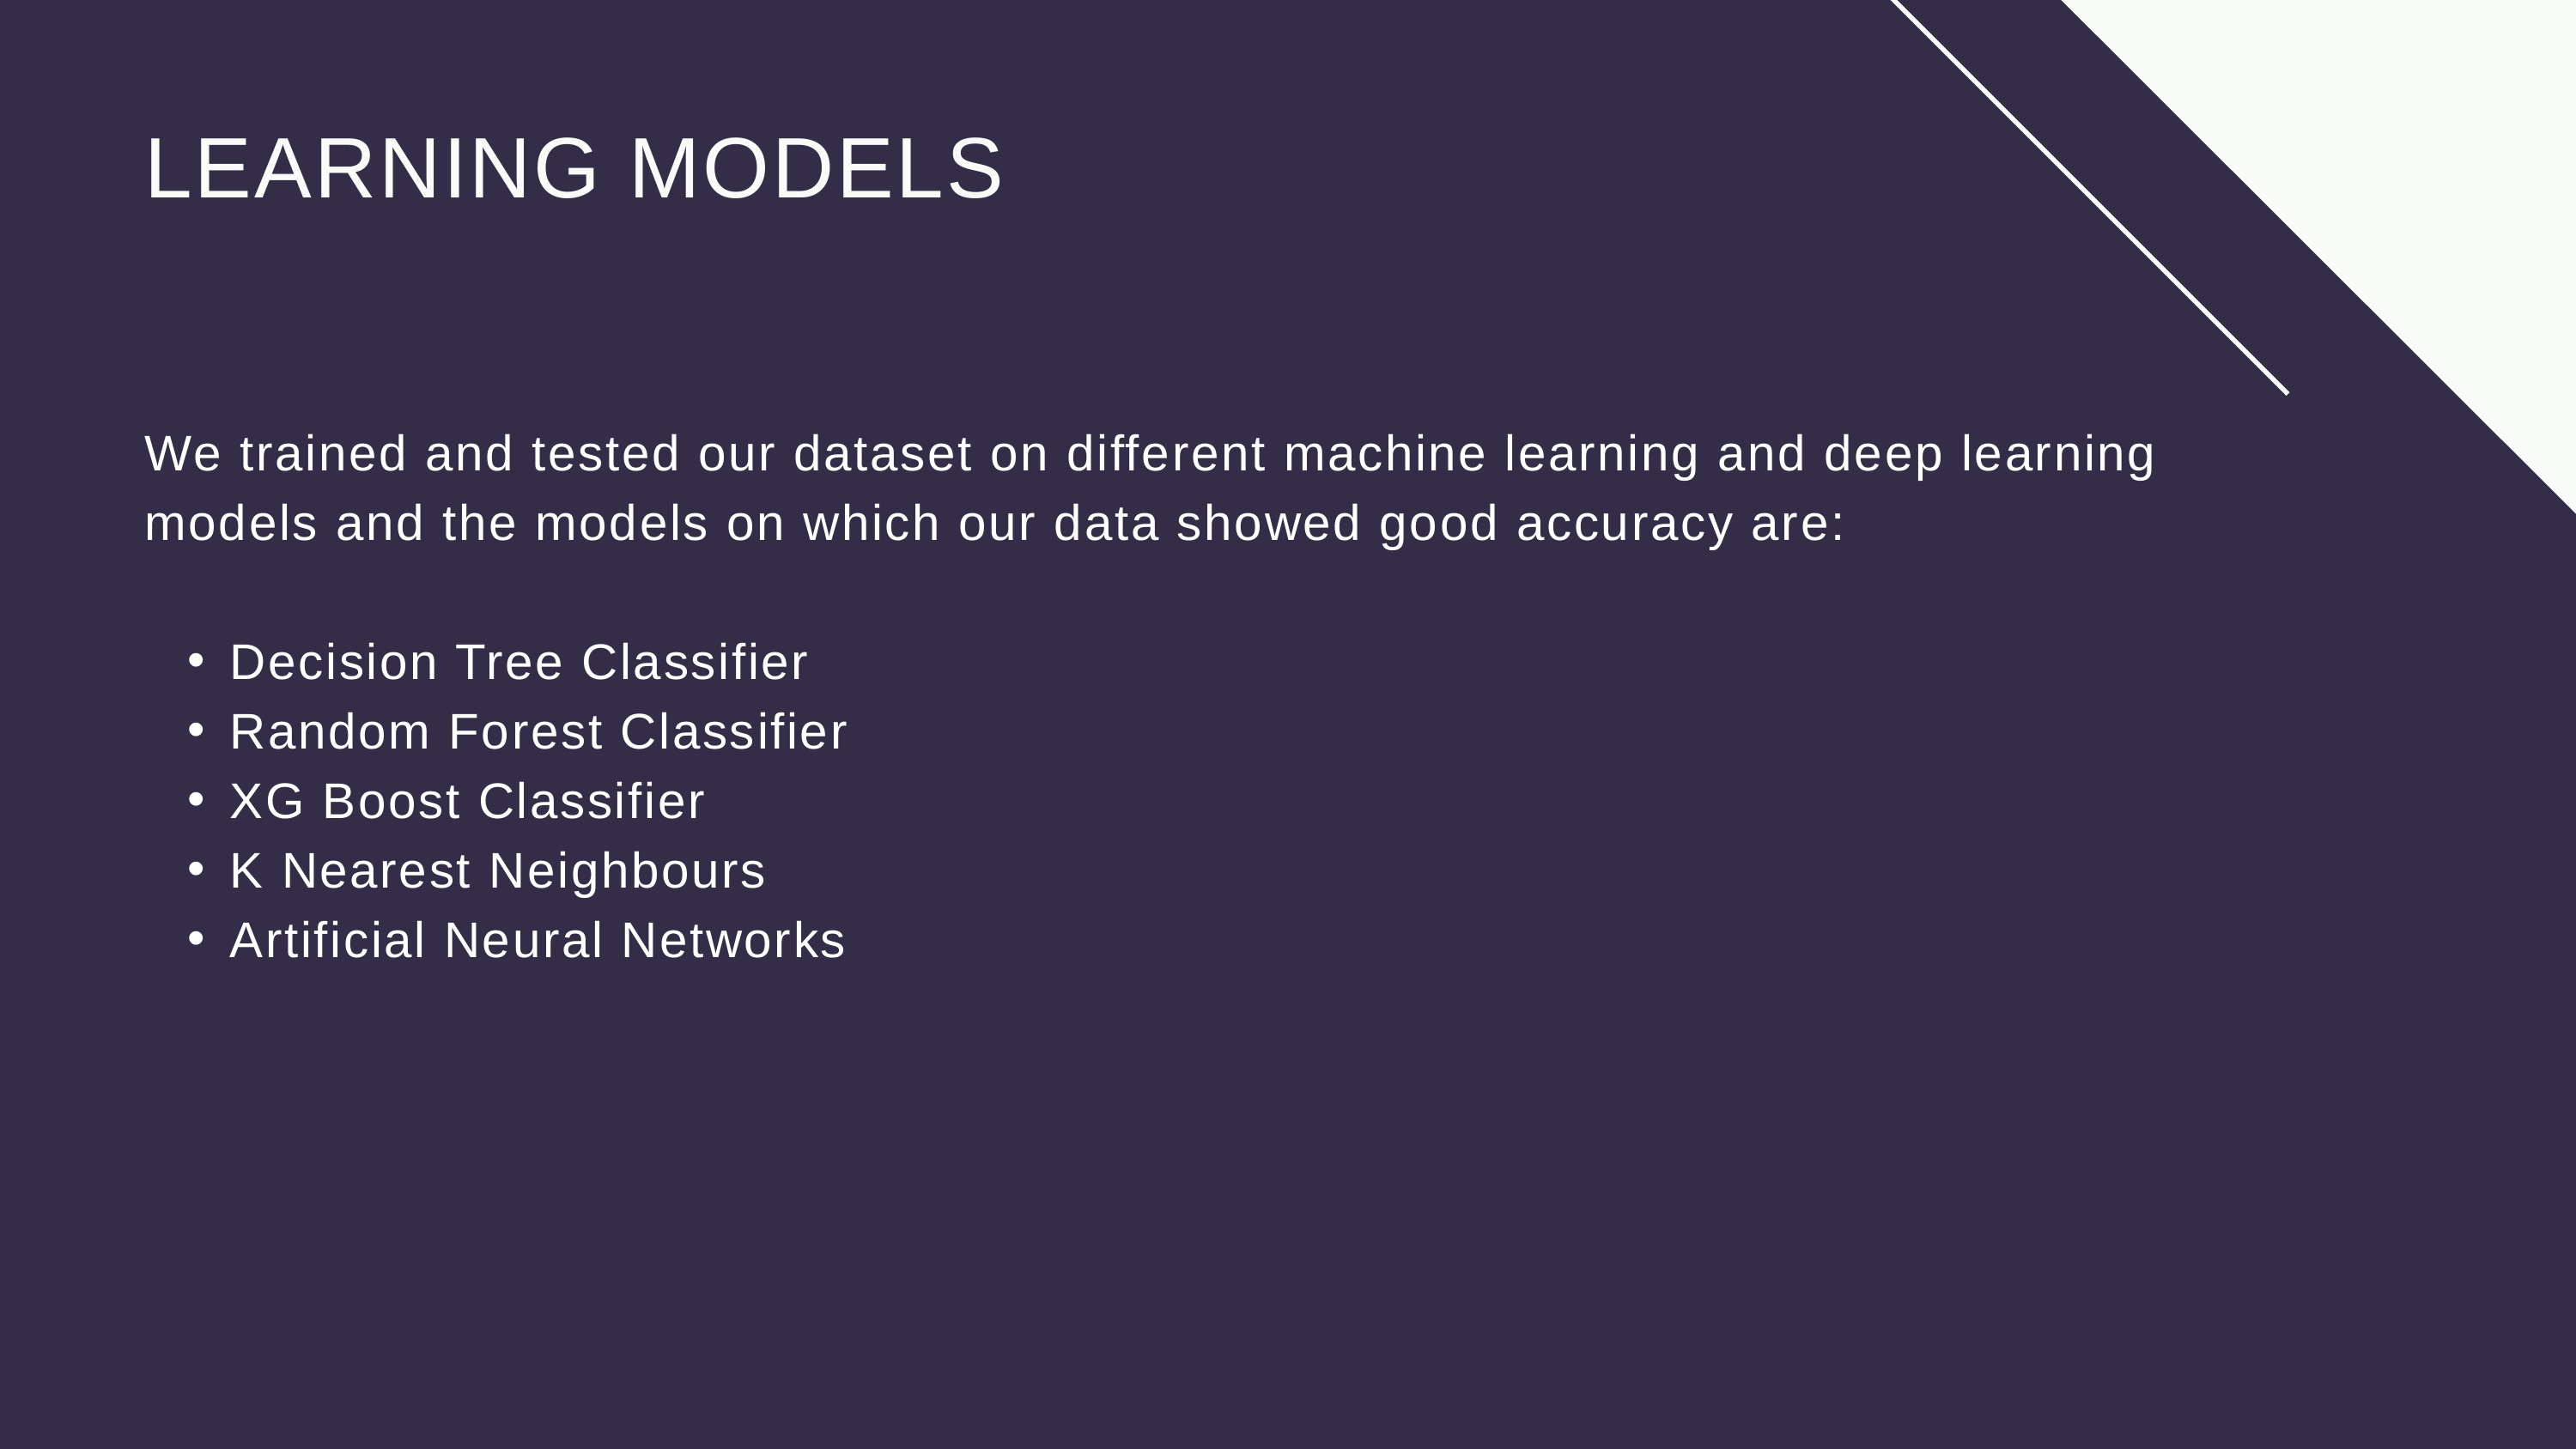

LEARNING MODELS

We trained and tested our dataset on different machine learning and deep learning models and the models on which our data showed good accuracy are:

Decision Tree Classifier
Random Forest Classifier
XG Boost Classifier
K Nearest Neighbours
Artificial Neural Networks